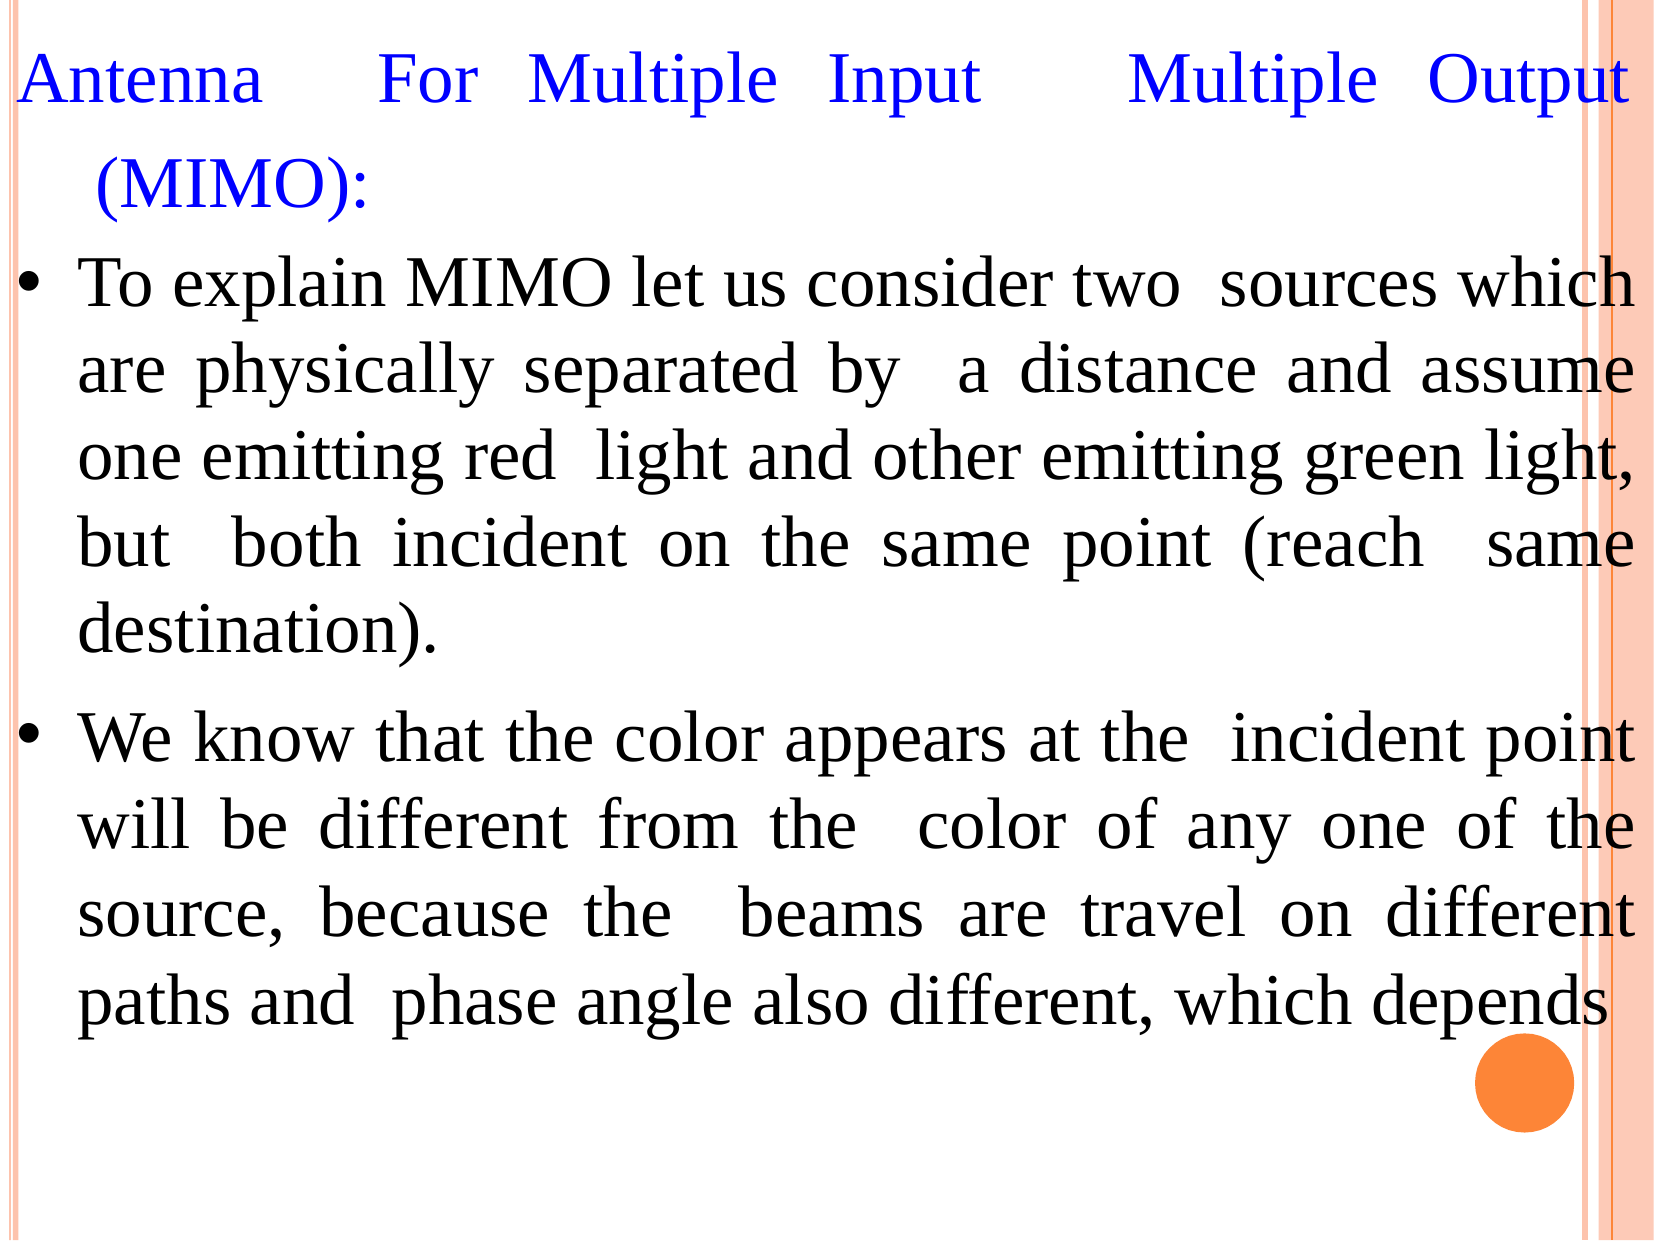

Antenna	For	Multiple	Input	Multiple	Output  (MIMO):
To explain MIMO let us consider two  sources which are physically separated by  a distance and assume one emitting red  light and other emitting green light, but  both incident on the same point (reach  same destination).
We know that the color appears at the  incident point will be different from the  color of any one of the source, because the  beams are travel on different paths and  phase angle also different, which depends